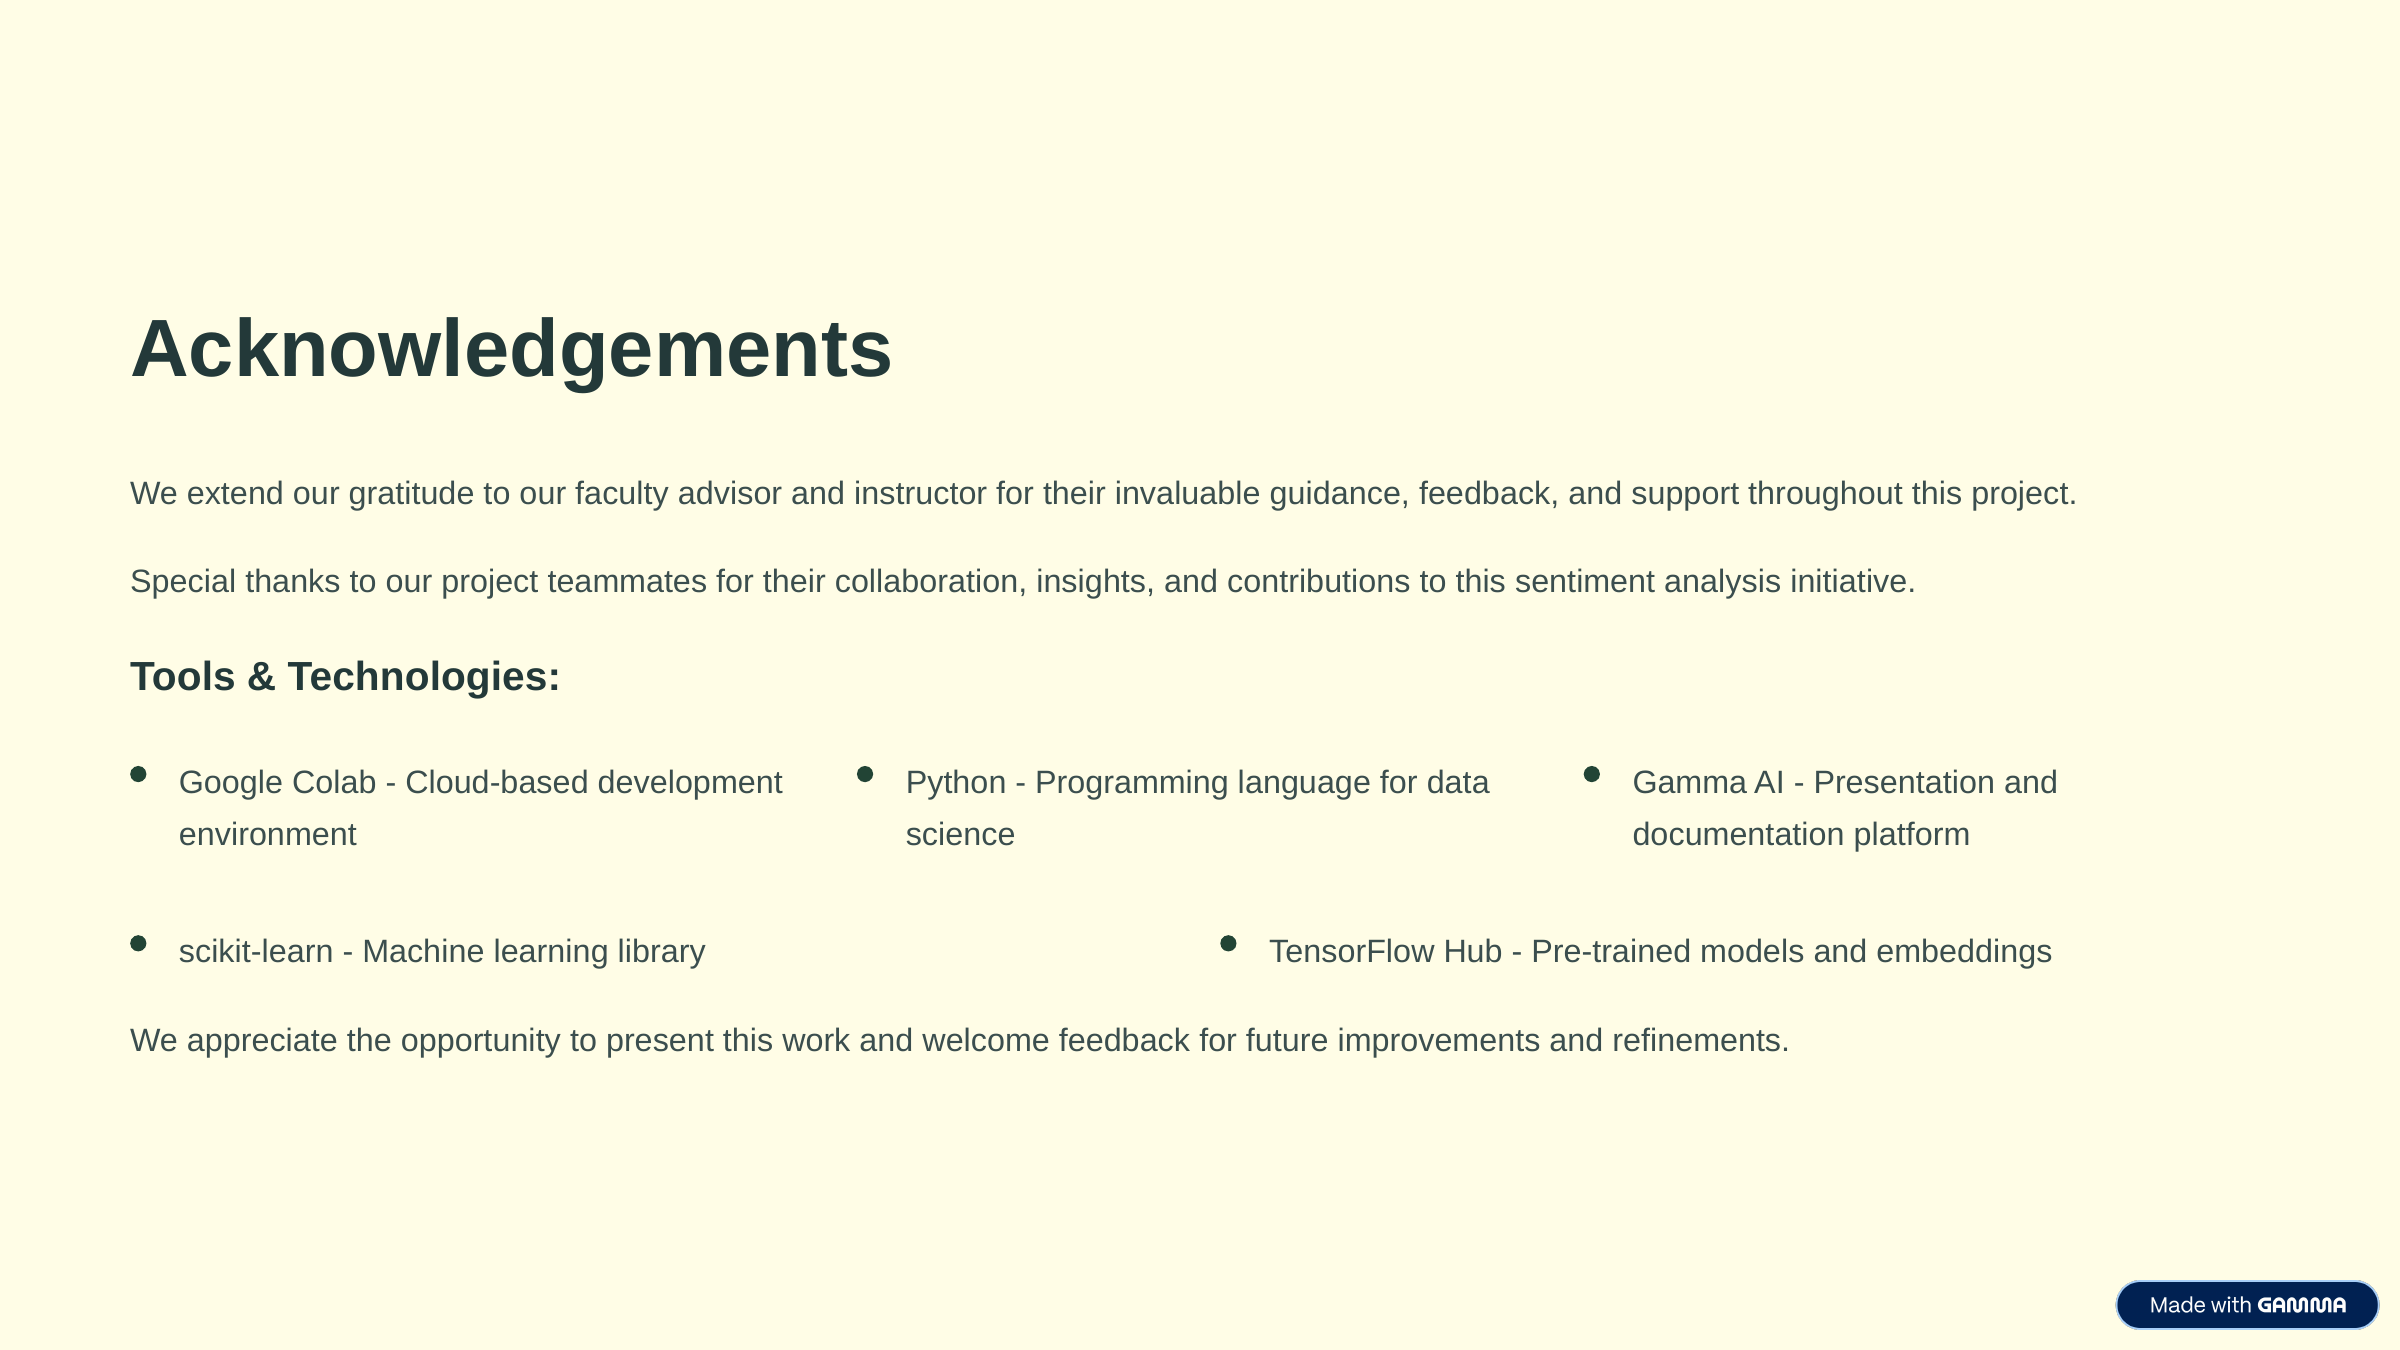

Acknowledgements
We extend our gratitude to our faculty advisor and instructor for their invaluable guidance, feedback, and support throughout this project.
Special thanks to our project teammates for their collaboration, insights, and contributions to this sentiment analysis initiative.
Tools & Technologies:
Google Colab - Cloud-based development environment
Python - Programming language for data science
Gamma AI - Presentation and documentation platform

scikit-learn - Machine learning library
TensorFlow Hub - Pre-trained models and embeddings

We appreciate the opportunity to present this work and welcome feedback for future improvements and refinements.